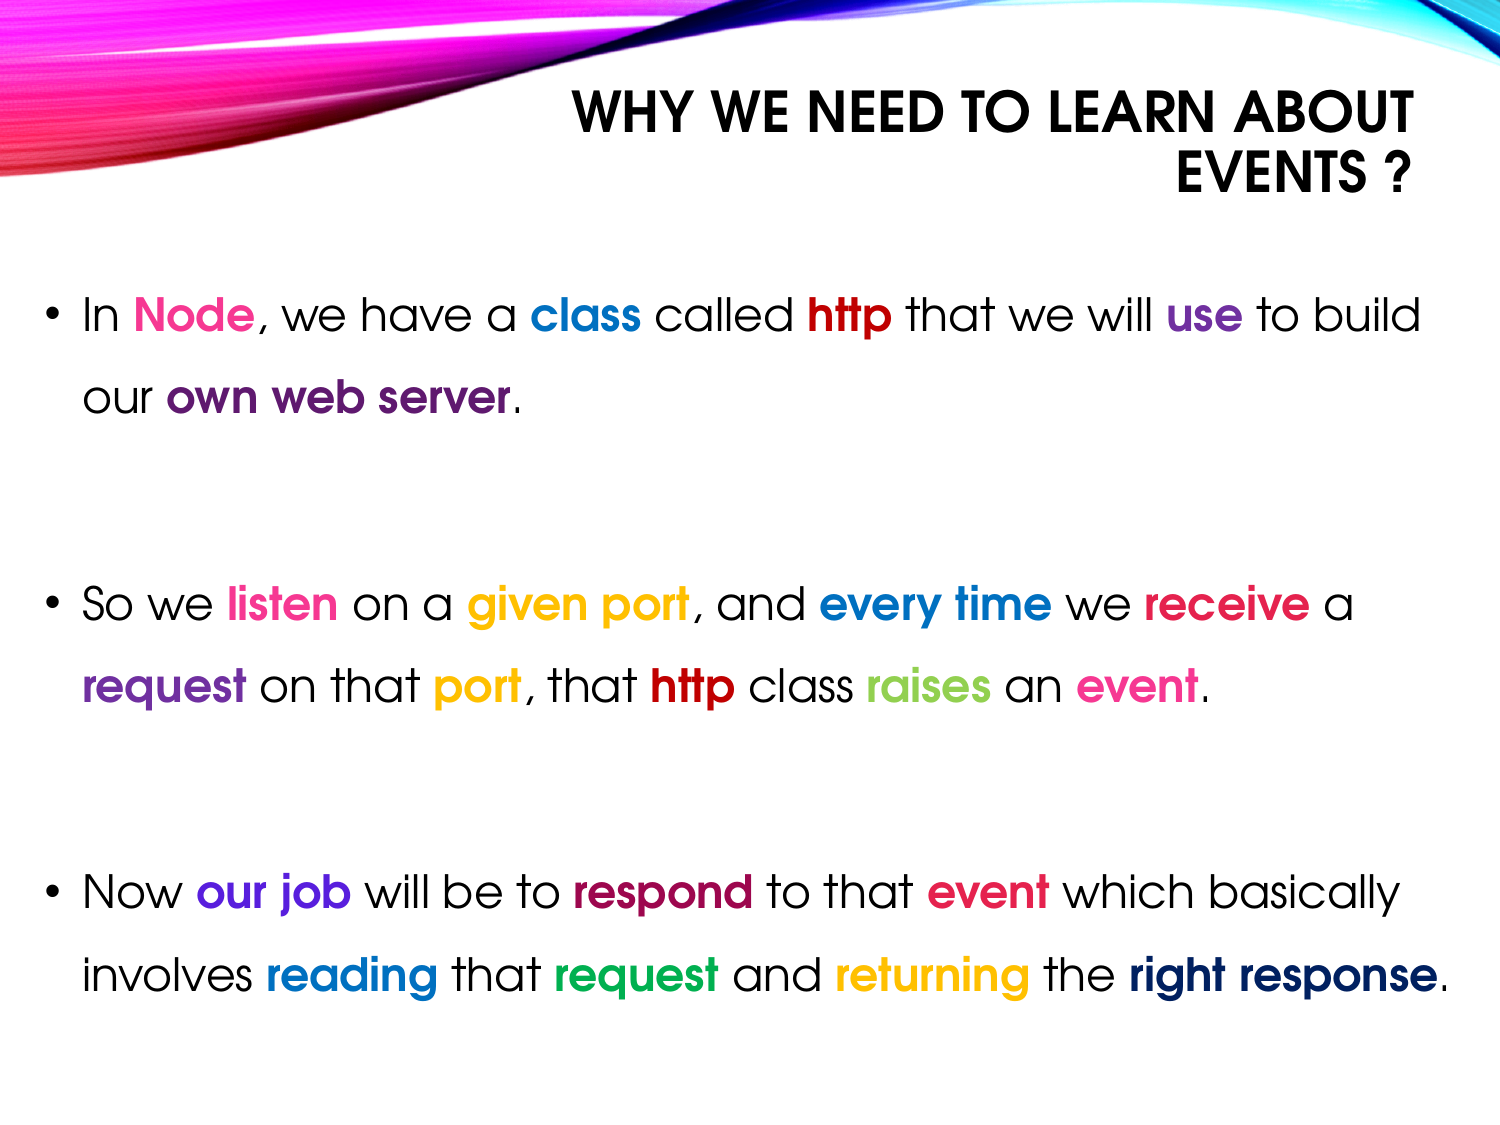

# Why we need to learn about events ?
In Node, we have a class called http that we will use to build our own web server.

So we listen on a given port, and every time we receive a request on that port, that http class raises an event.

Now our job will be to respond to that event which basically involves reading that request and returning the right response.